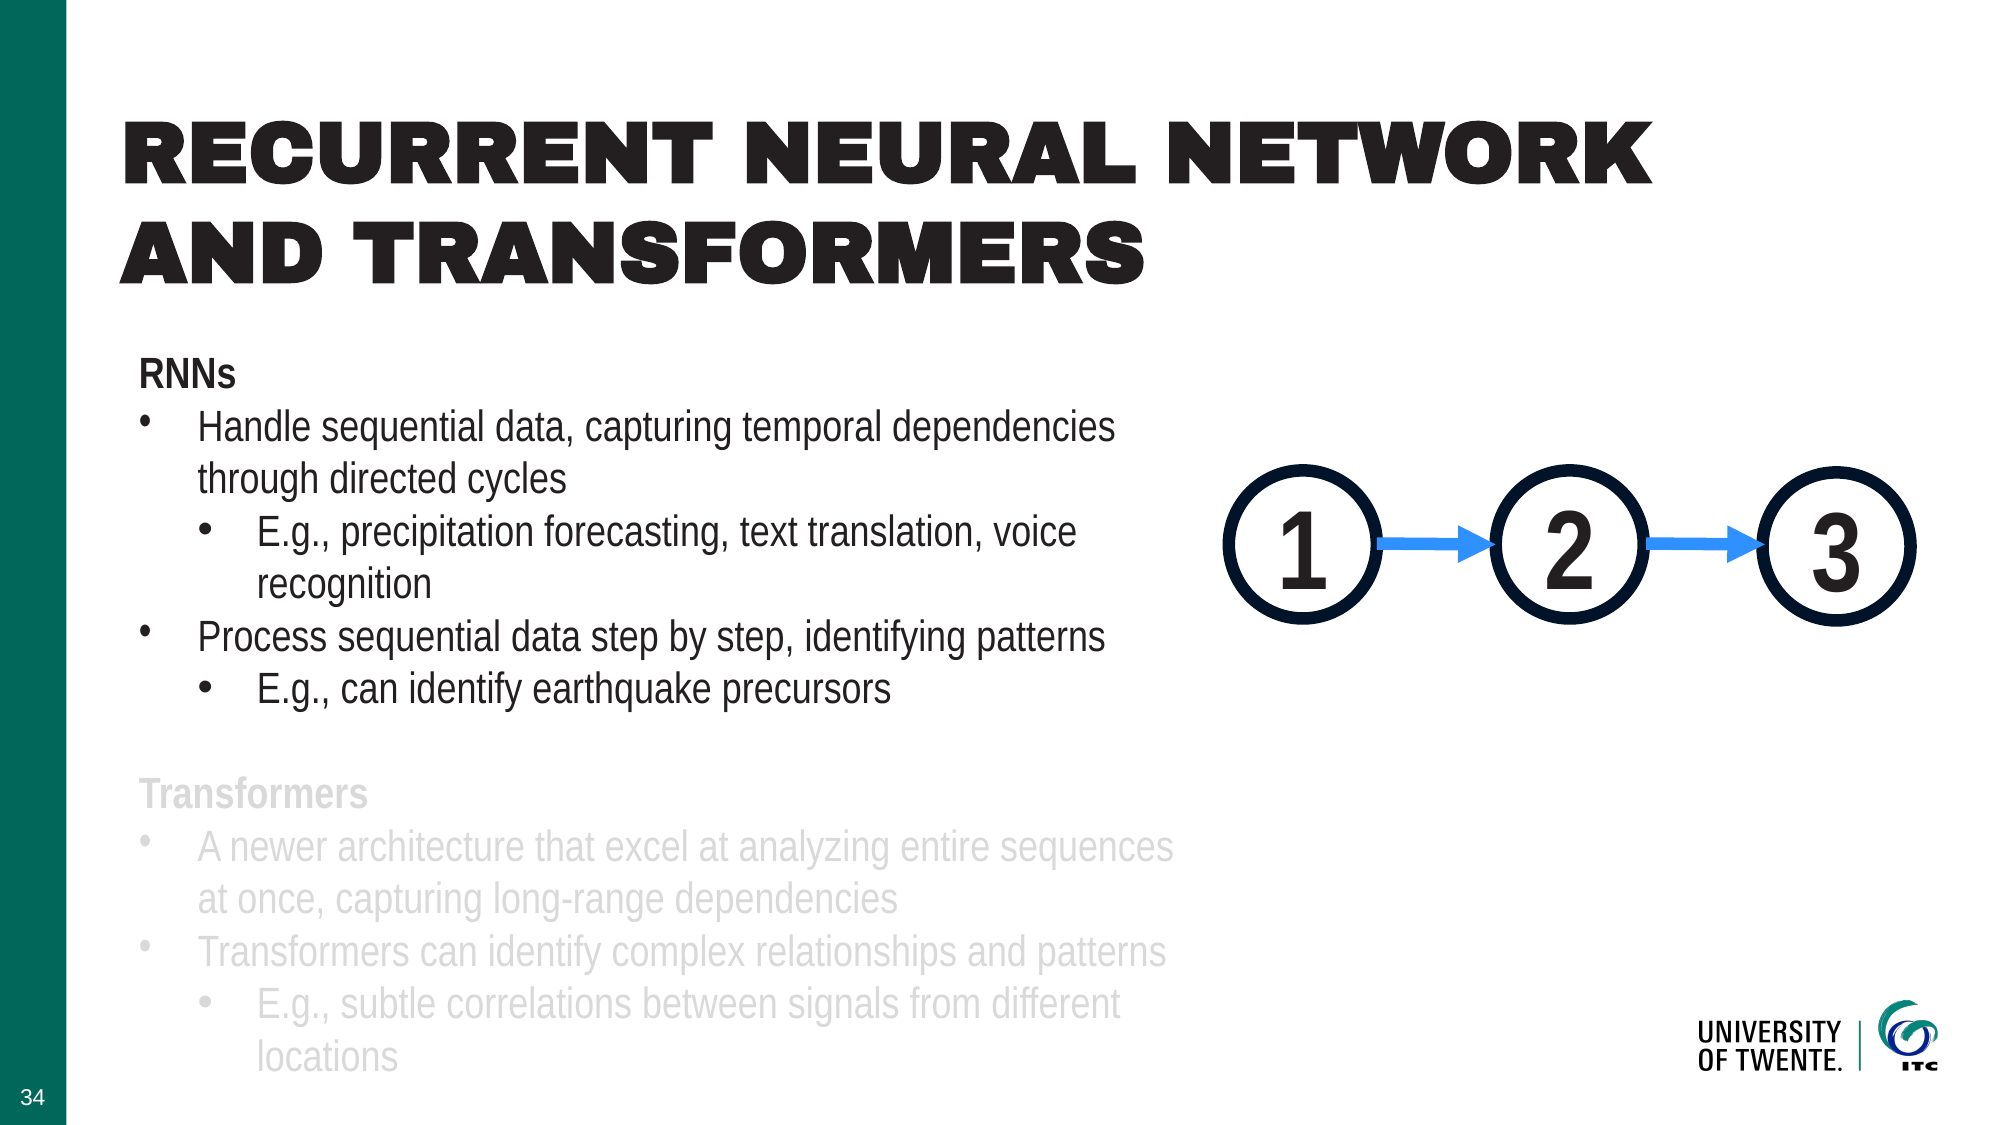

# Recurrent neural network and transformers
RNNs
Handle sequential data, capturing temporal dependencies through directed cycles
E.g., precipitation forecasting, text translation, voice recognition
Process sequential data step by step, identifying patterns
E.g., can identify earthquake precursors

Transformers
A newer architecture that excel at analyzing entire sequences at once, capturing long-range dependencies
Transformers can identify complex relationships and patterns
E.g., subtle correlations between signals from different locations
1

2

3

34